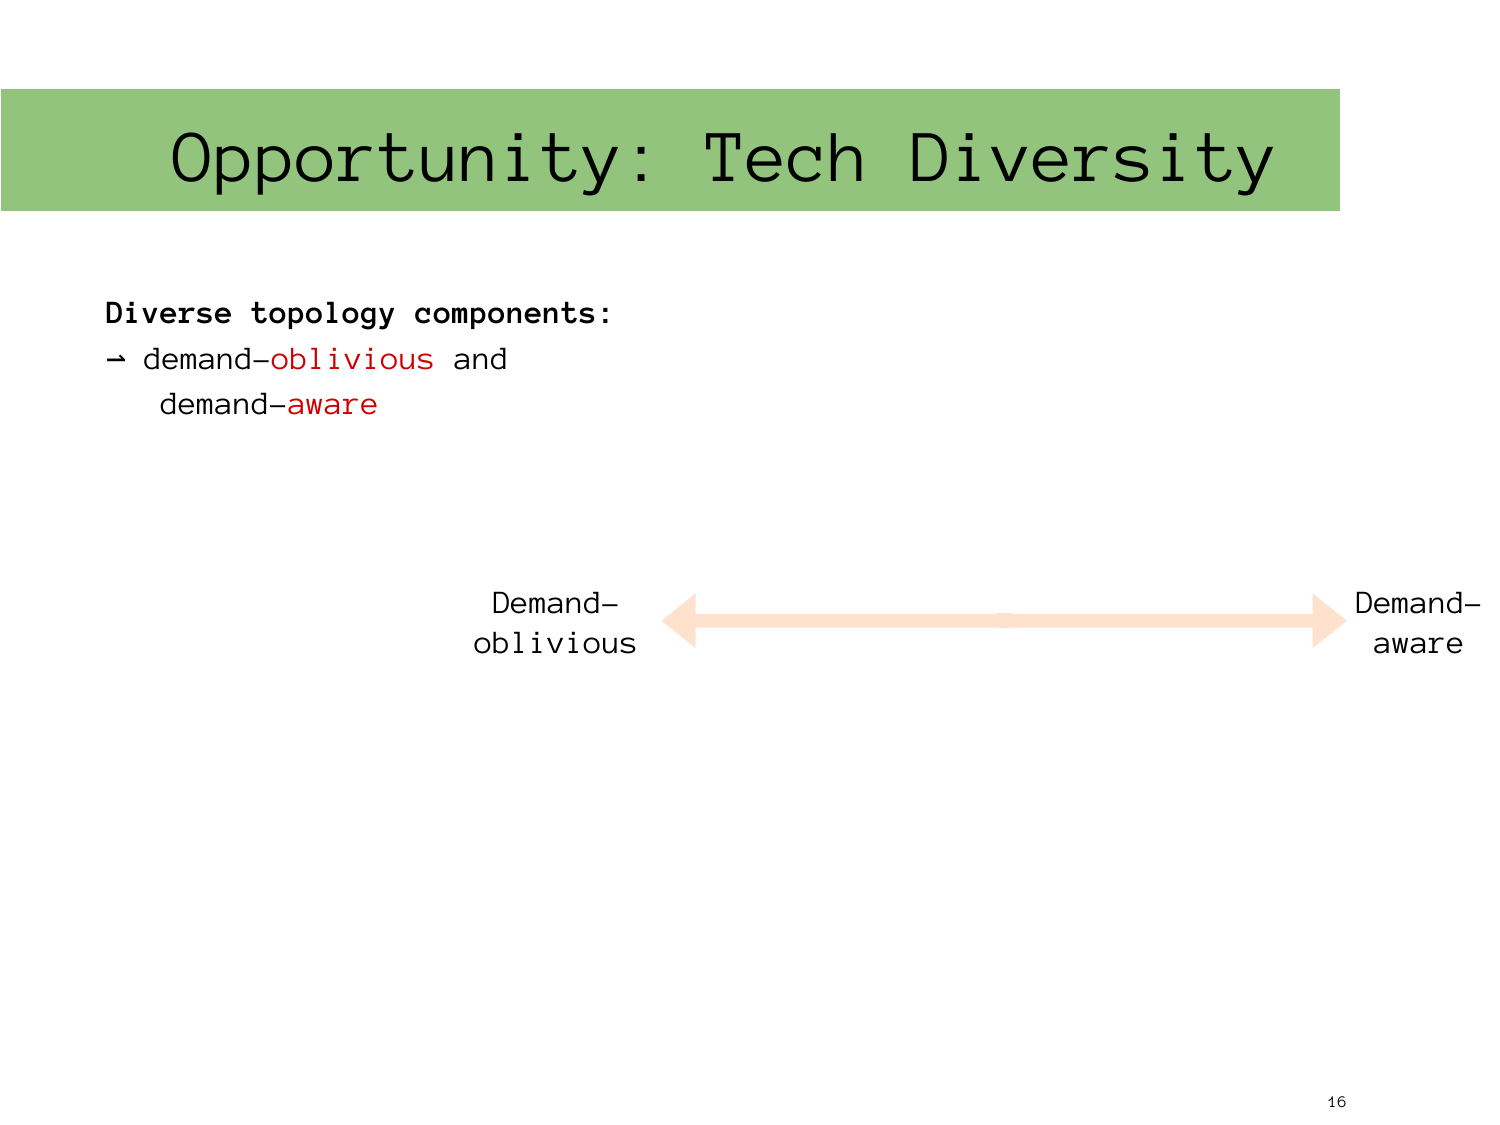

Opportunity: Tech Diversity

Diverse topology components:
⇀ demand-oblivious and
   demand-aware
⇀ static vs dynamic

Demand-
oblivious
Demand-
aware

34
16